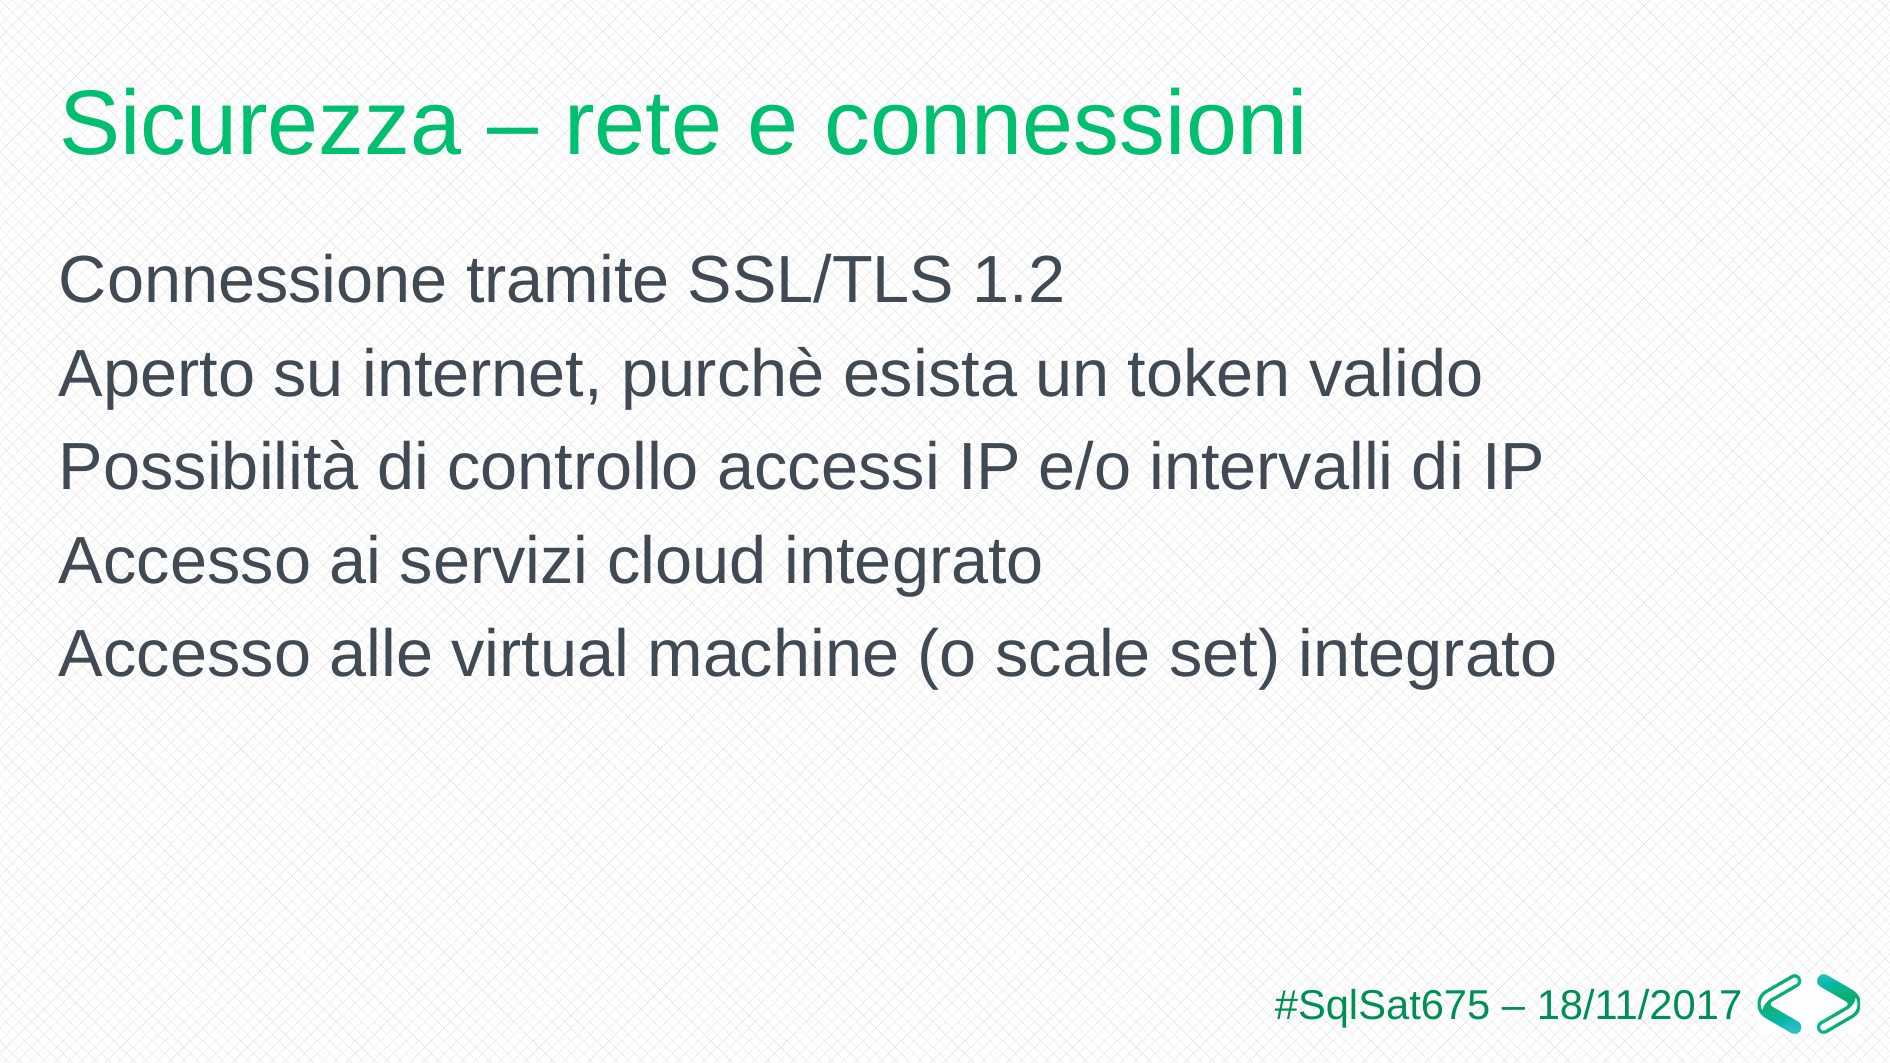

# Sicurezza – rete e connessioni
Connessione tramite SSL/TLS 1.2
Aperto su internet, purchè esista un token valido
Possibilità di controllo accessi IP e/o intervalli di IP
Accesso ai servizi cloud integrato
Accesso alle virtual machine (o scale set) integrato